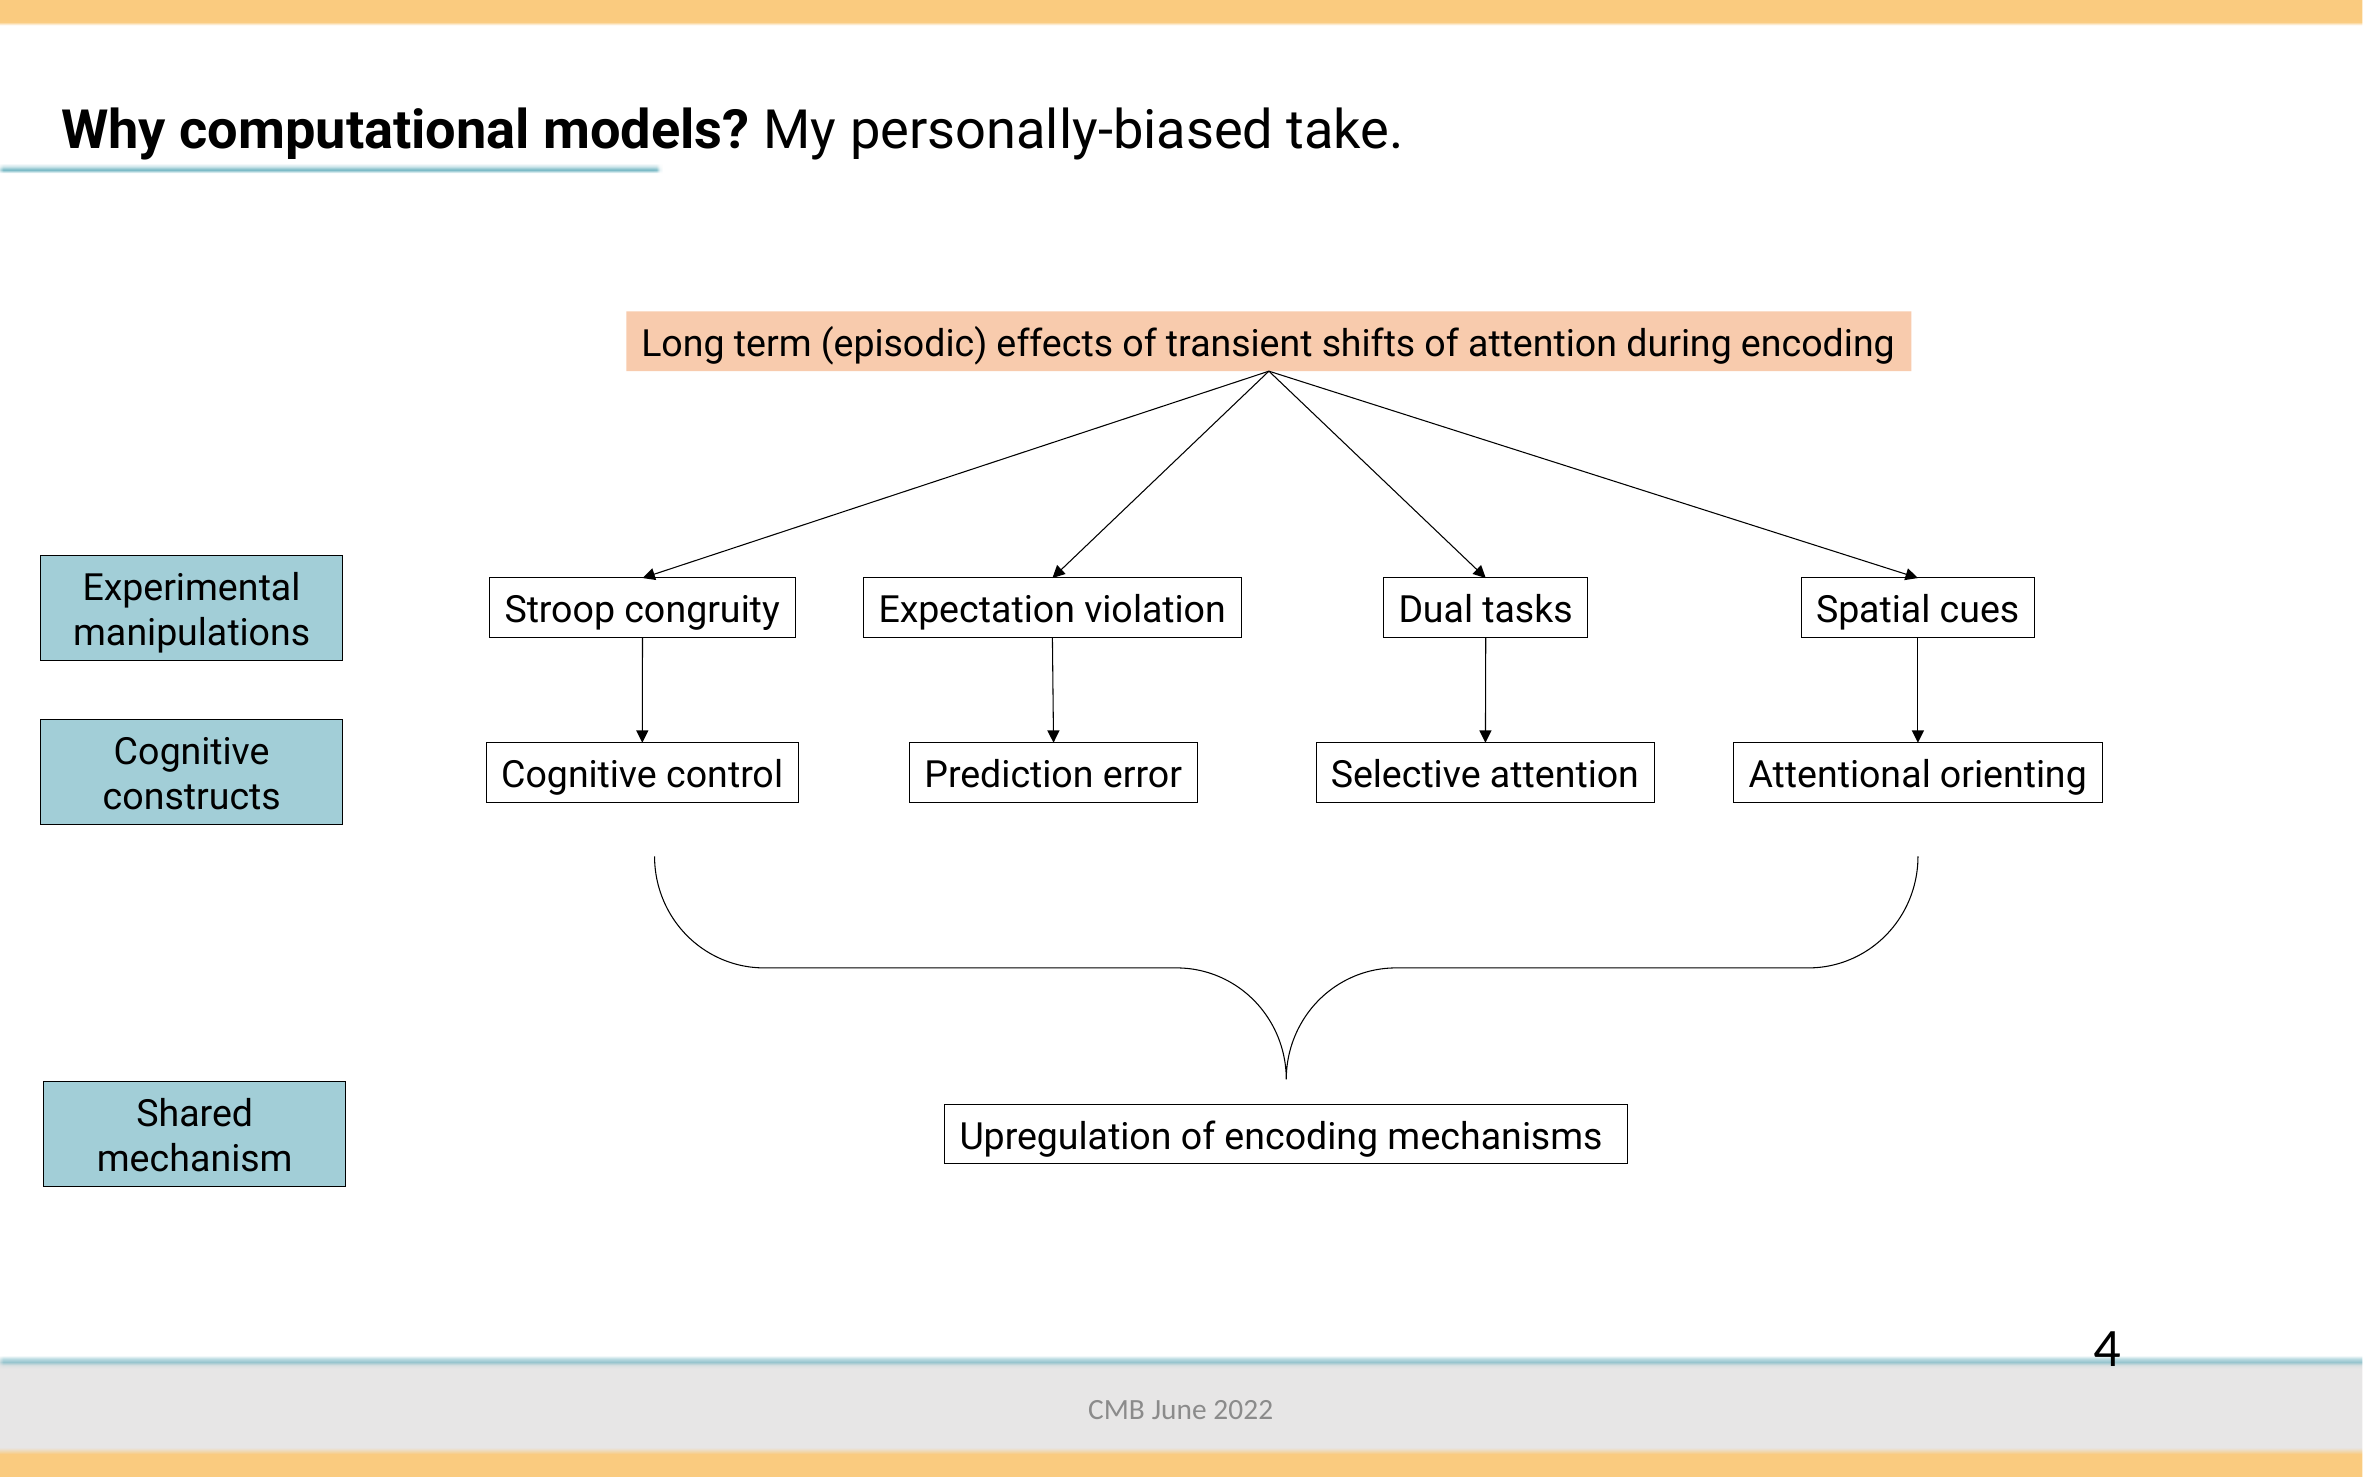

Why computational models? My personally-biased take.
Long term (episodic) effects of transient shifts of attention during encoding

Experimental manipulations
Stroop congruity
Expectation violation
Dual tasks
Spatial cues
Cognitive constructs
Cognitive control
Prediction error
Selective attention
Attentional orienting
Shared mechanism
Upregulation of encoding mechanisms
4
CMB June 2022